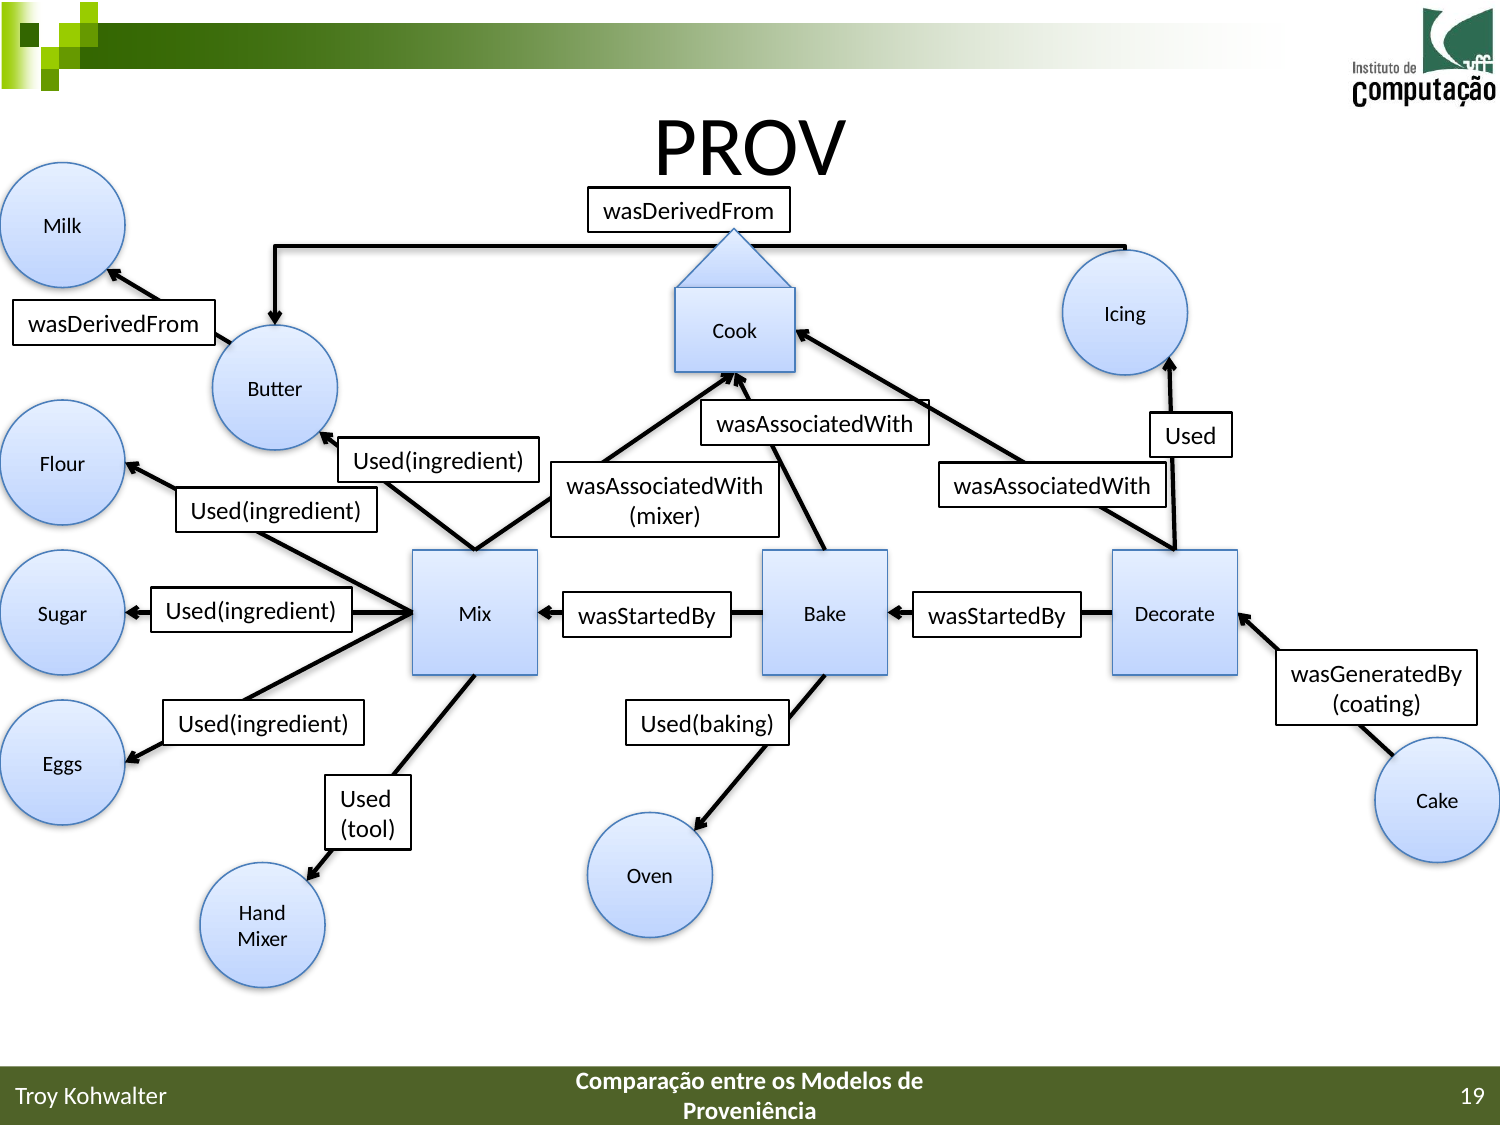

# PROV
Milk
wasDerivedFrom

Icing
Cook
wasDerivedFrom
Butter
Flour
wasAssociatedWith
Used
Used(ingredient)
wasAssociatedWith
(mixer)
wasAssociatedWith
Used(ingredient)
Sugar
Mix
Bake
Decorate
Used(ingredient)
wasStartedBy
wasStartedBy
wasGeneratedBy
(coating)
Eggs
Used(ingredient)
Used(baking)
Cake
Used
(tool)
Oven
Hand Mixer
Troy Kohwalter
Comparação entre os Modelos de Proveniência
19